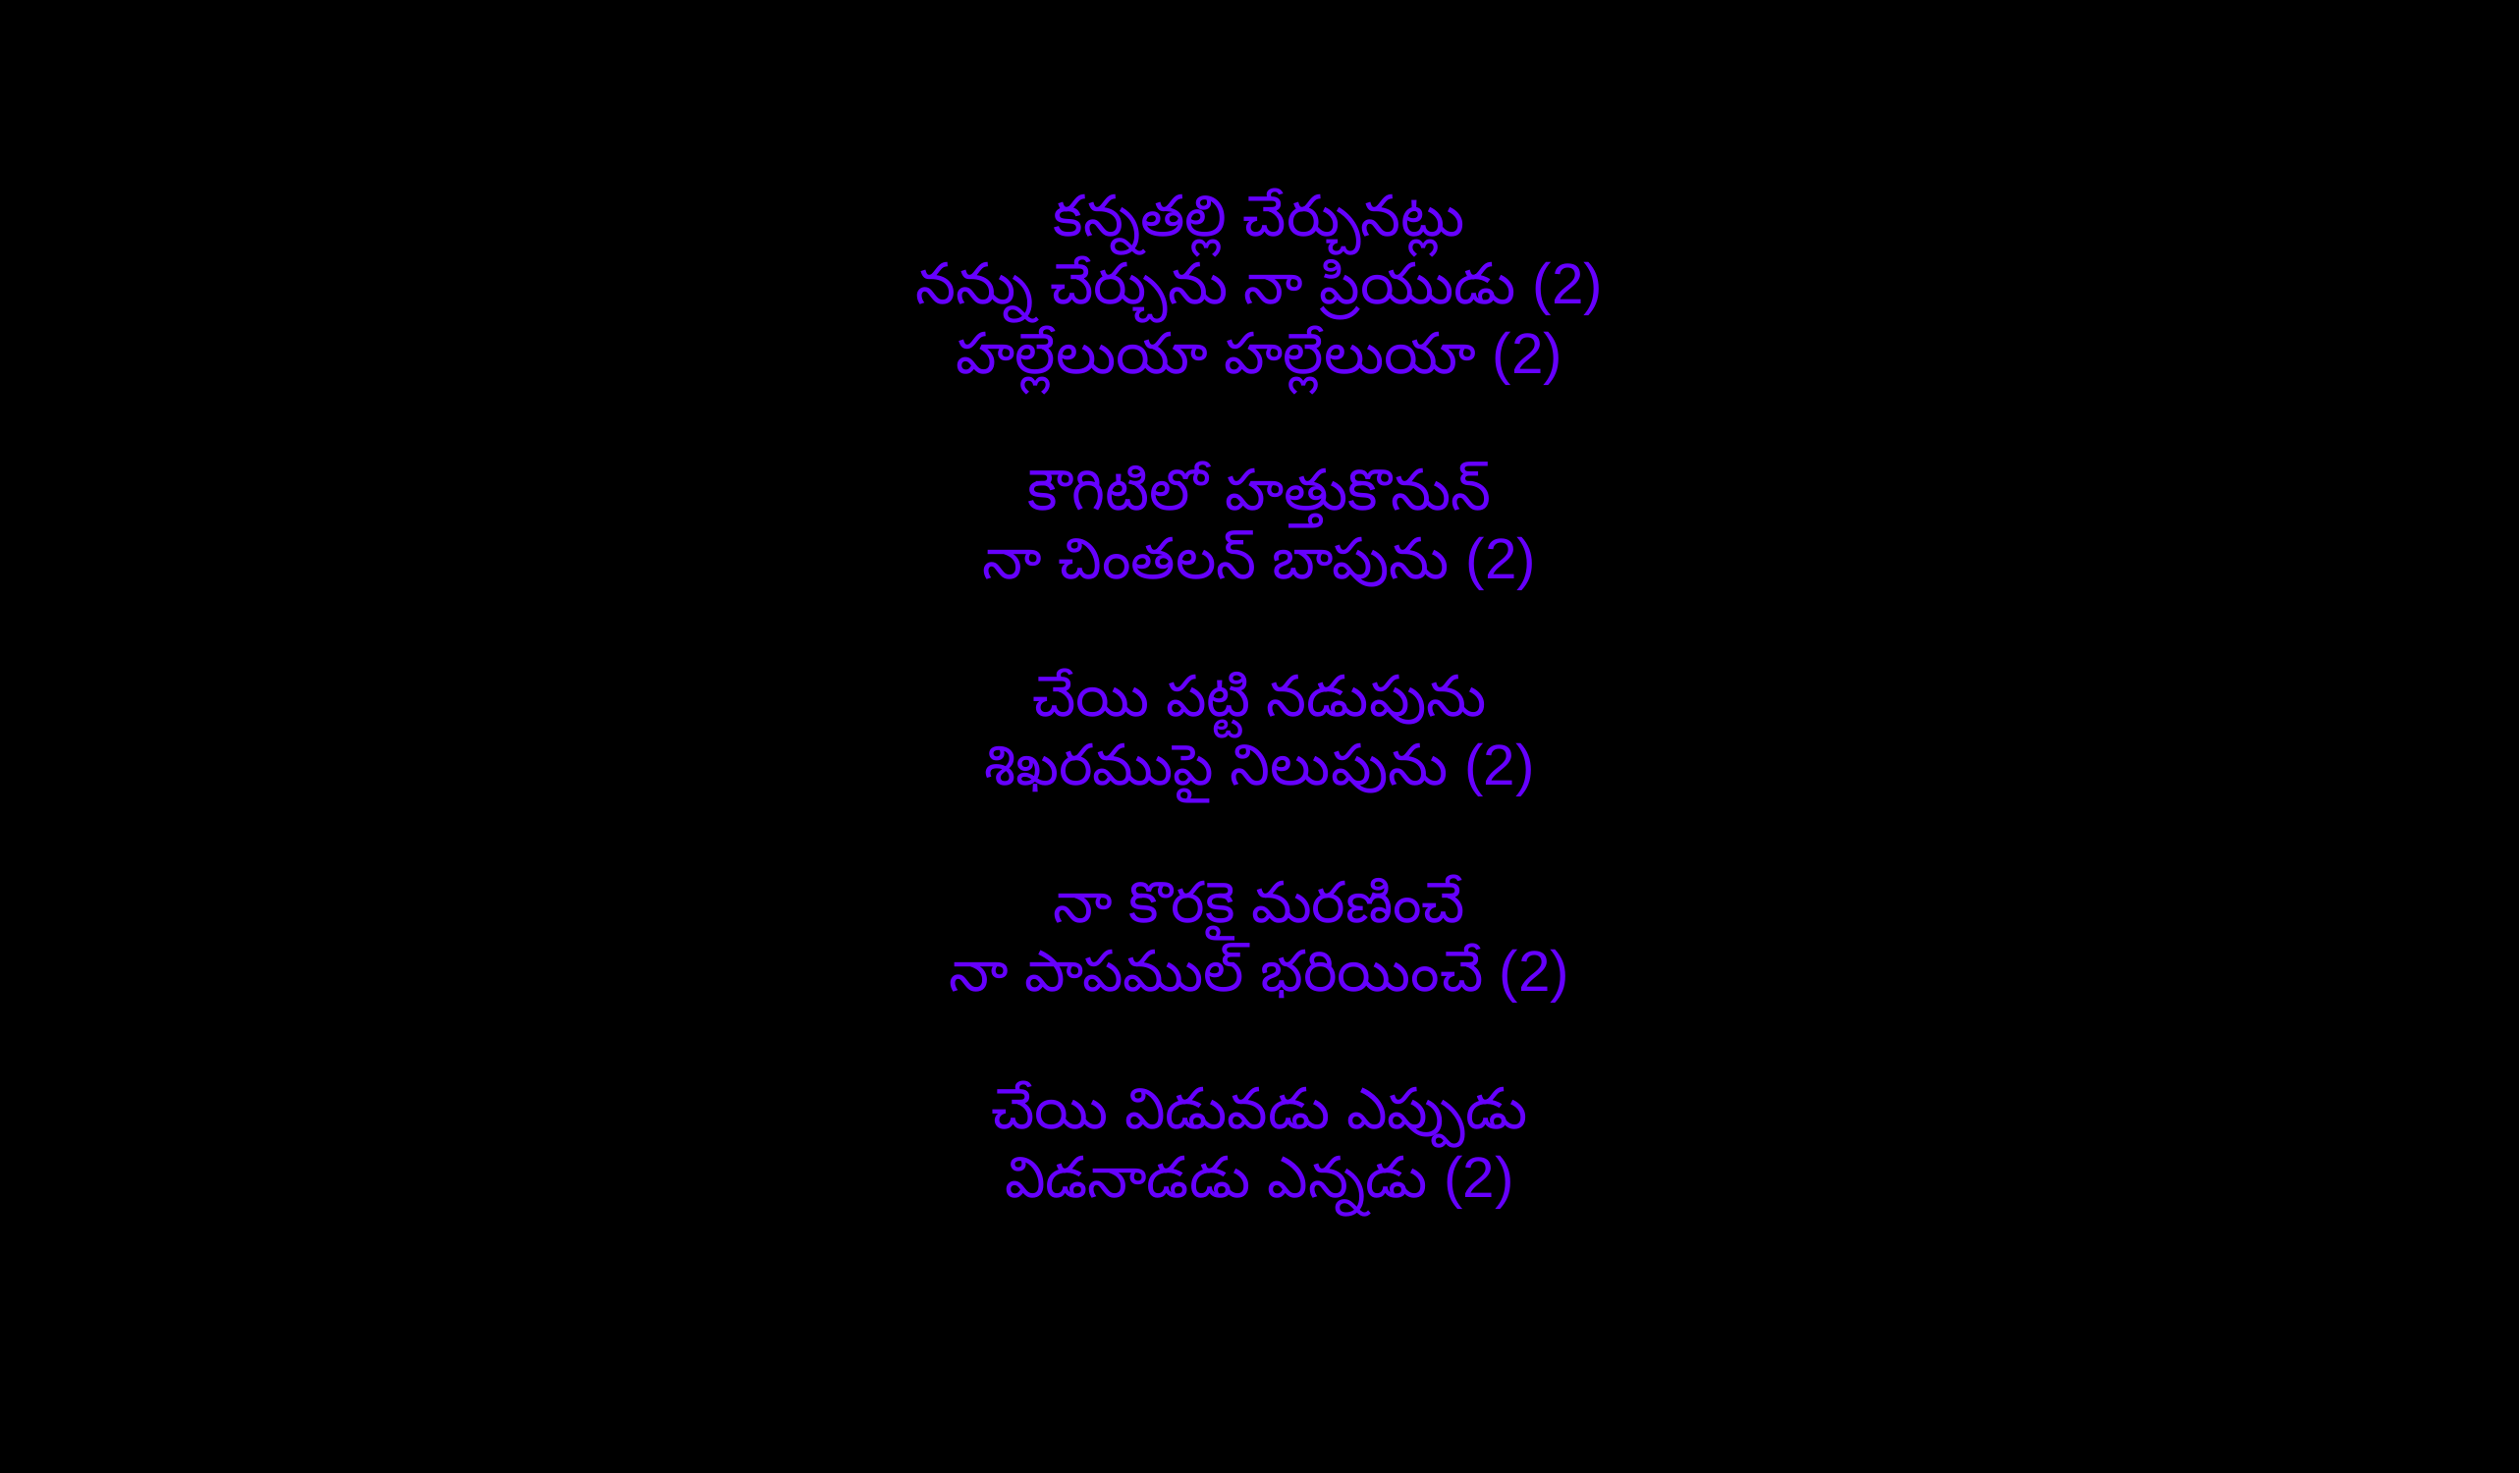

కన్నతల్లి చేర్చునట్లు
నన్ను చేర్చును నా ప్రియుడు (2)
హల్లేలుయా హల్లేలుయా (2)

కౌగిటిలో హత్తుకొనున్‌
నా చింతలన్‌ బాపును (2)

చేయి పట్టి నడుపును
శిఖరముపై నిలుపును (2)

నా కొరకై మరణించే
నా పాపముల్‌ భరియించే (2)

చేయి విడువడు ఎప్పుడు
విడనాడడు ఎన్నడు (2)